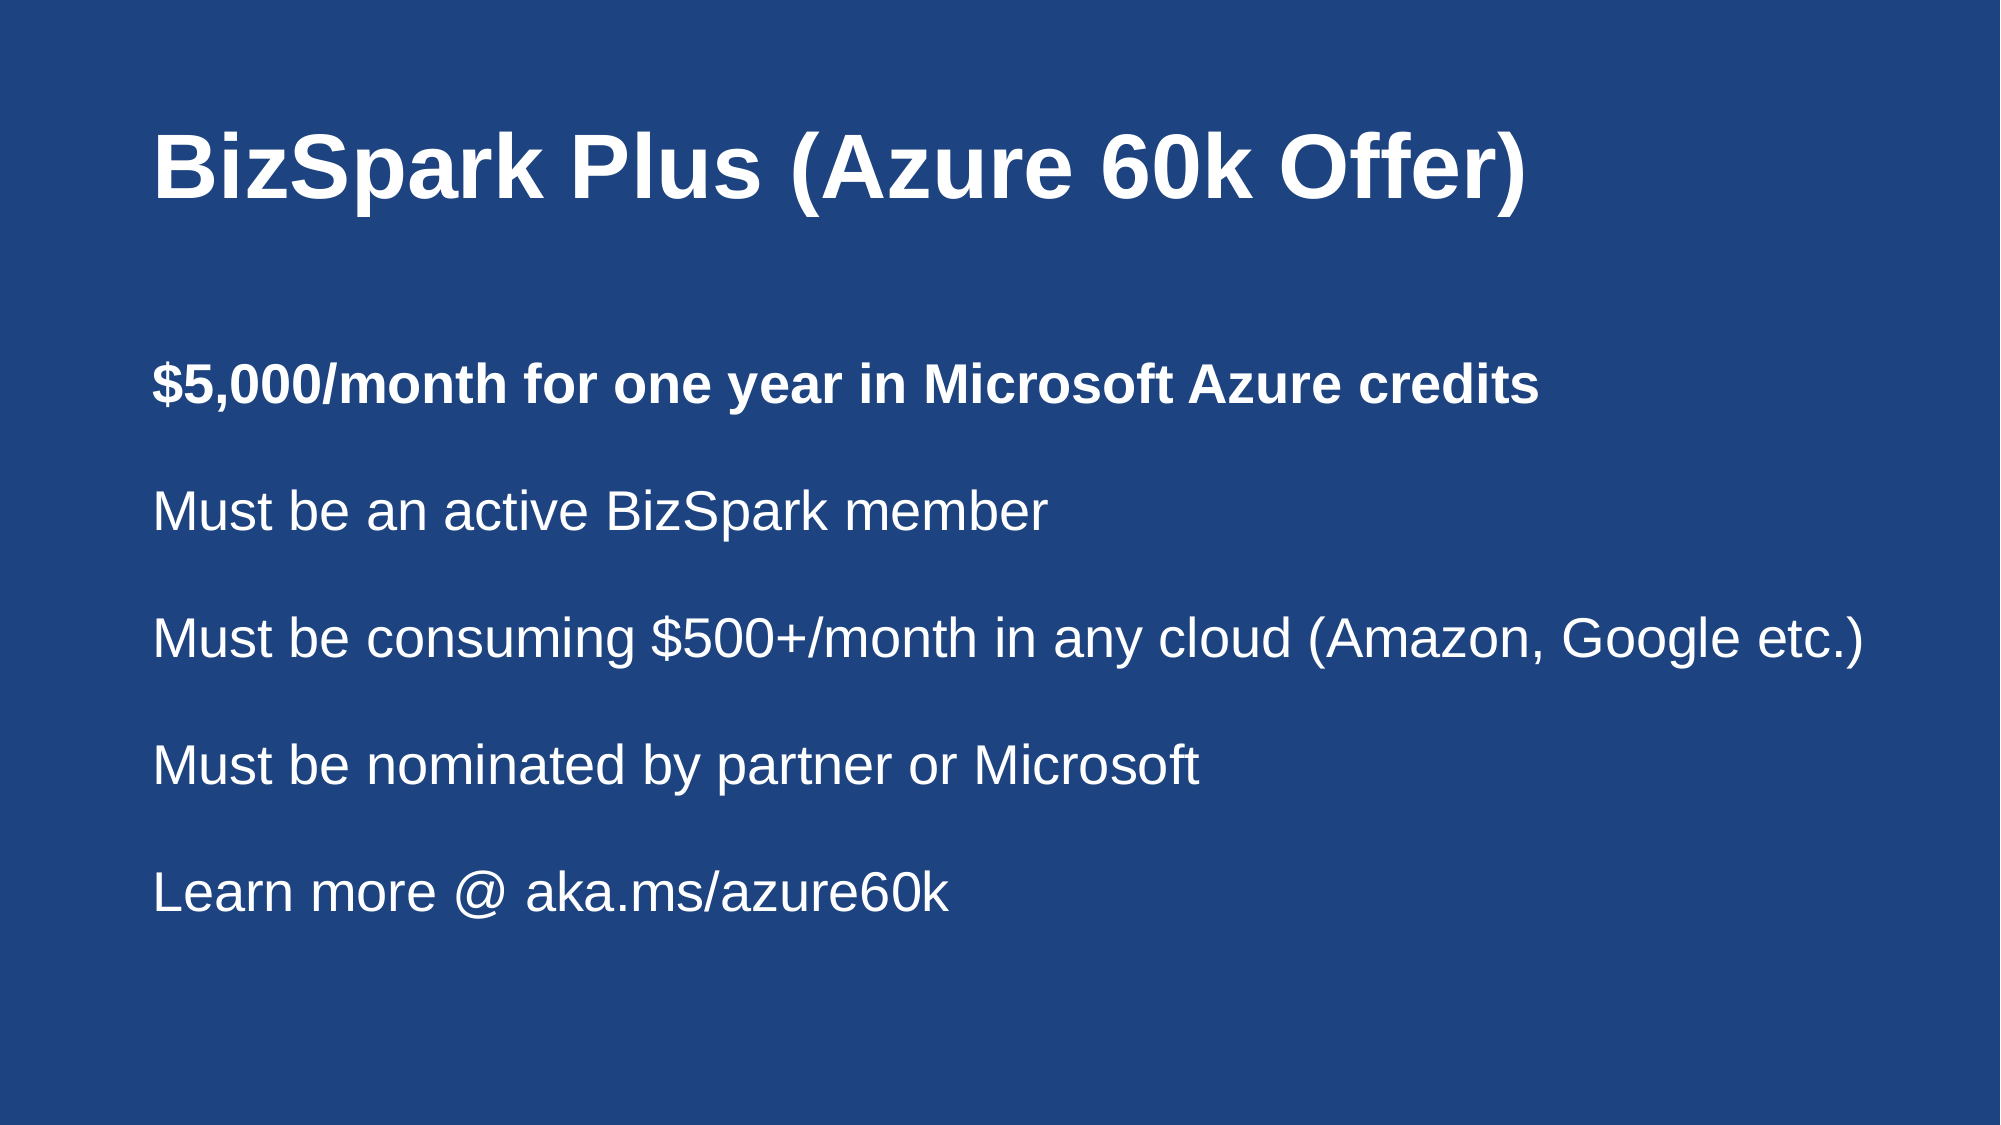

# BizSpark Plus (Azure 60k Offer)
$5,000/month for one year in Microsoft Azure credits
Must be an active BizSpark member
Must be consuming $500+/month in any cloud (Amazon, Google etc.)
Must be nominated by partner or Microsoft
Learn more @ aka.ms/azure60k